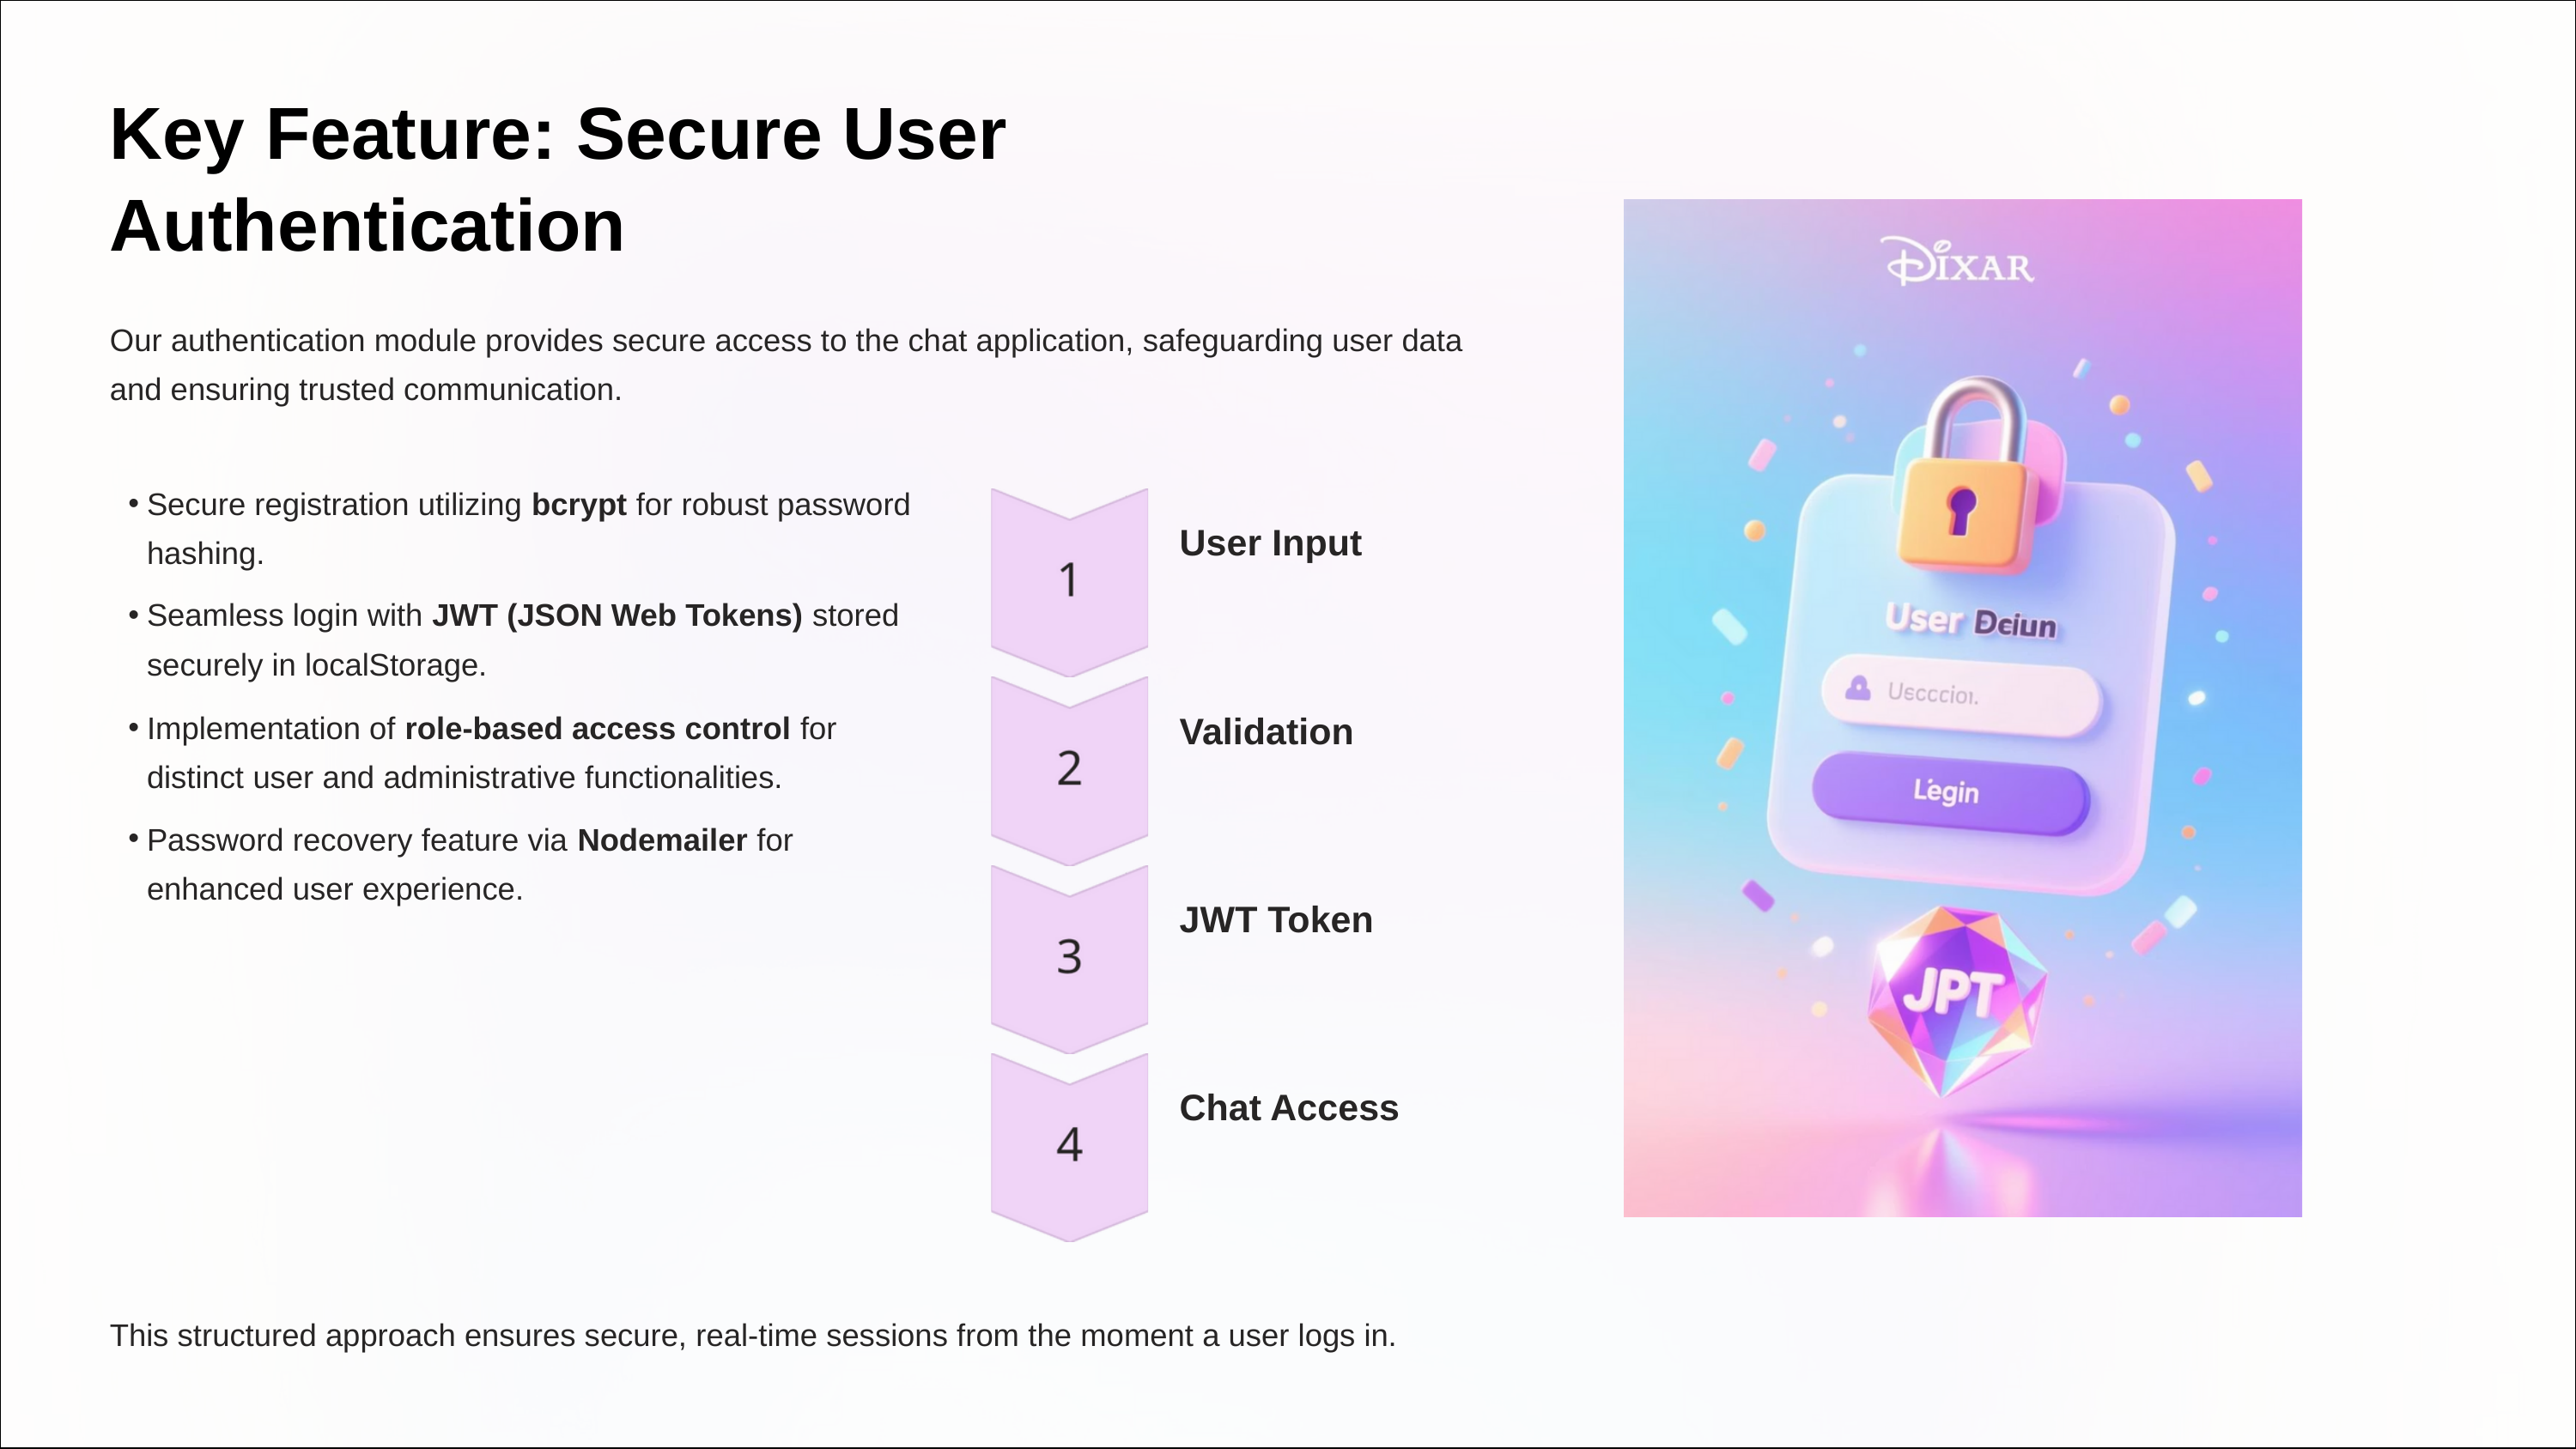

Key Feature: Secure User Authentication

Our authentication module provides secure access to the chat application, safeguarding user data and ensuring trusted communication.
Secure registration utilizing bcrypt for robust password hashing.

User Input
Seamless login with JWT (JSON Web Tokens) stored securely in localStorage.

Implementation of role-based access control for distinct user and administrative functionalities.
Validation
Password recovery feature via Nodemailer for enhanced user experience.

JWT Token

Chat Access
This structured approach ensures secure, real-time sessions from the moment a user logs in.